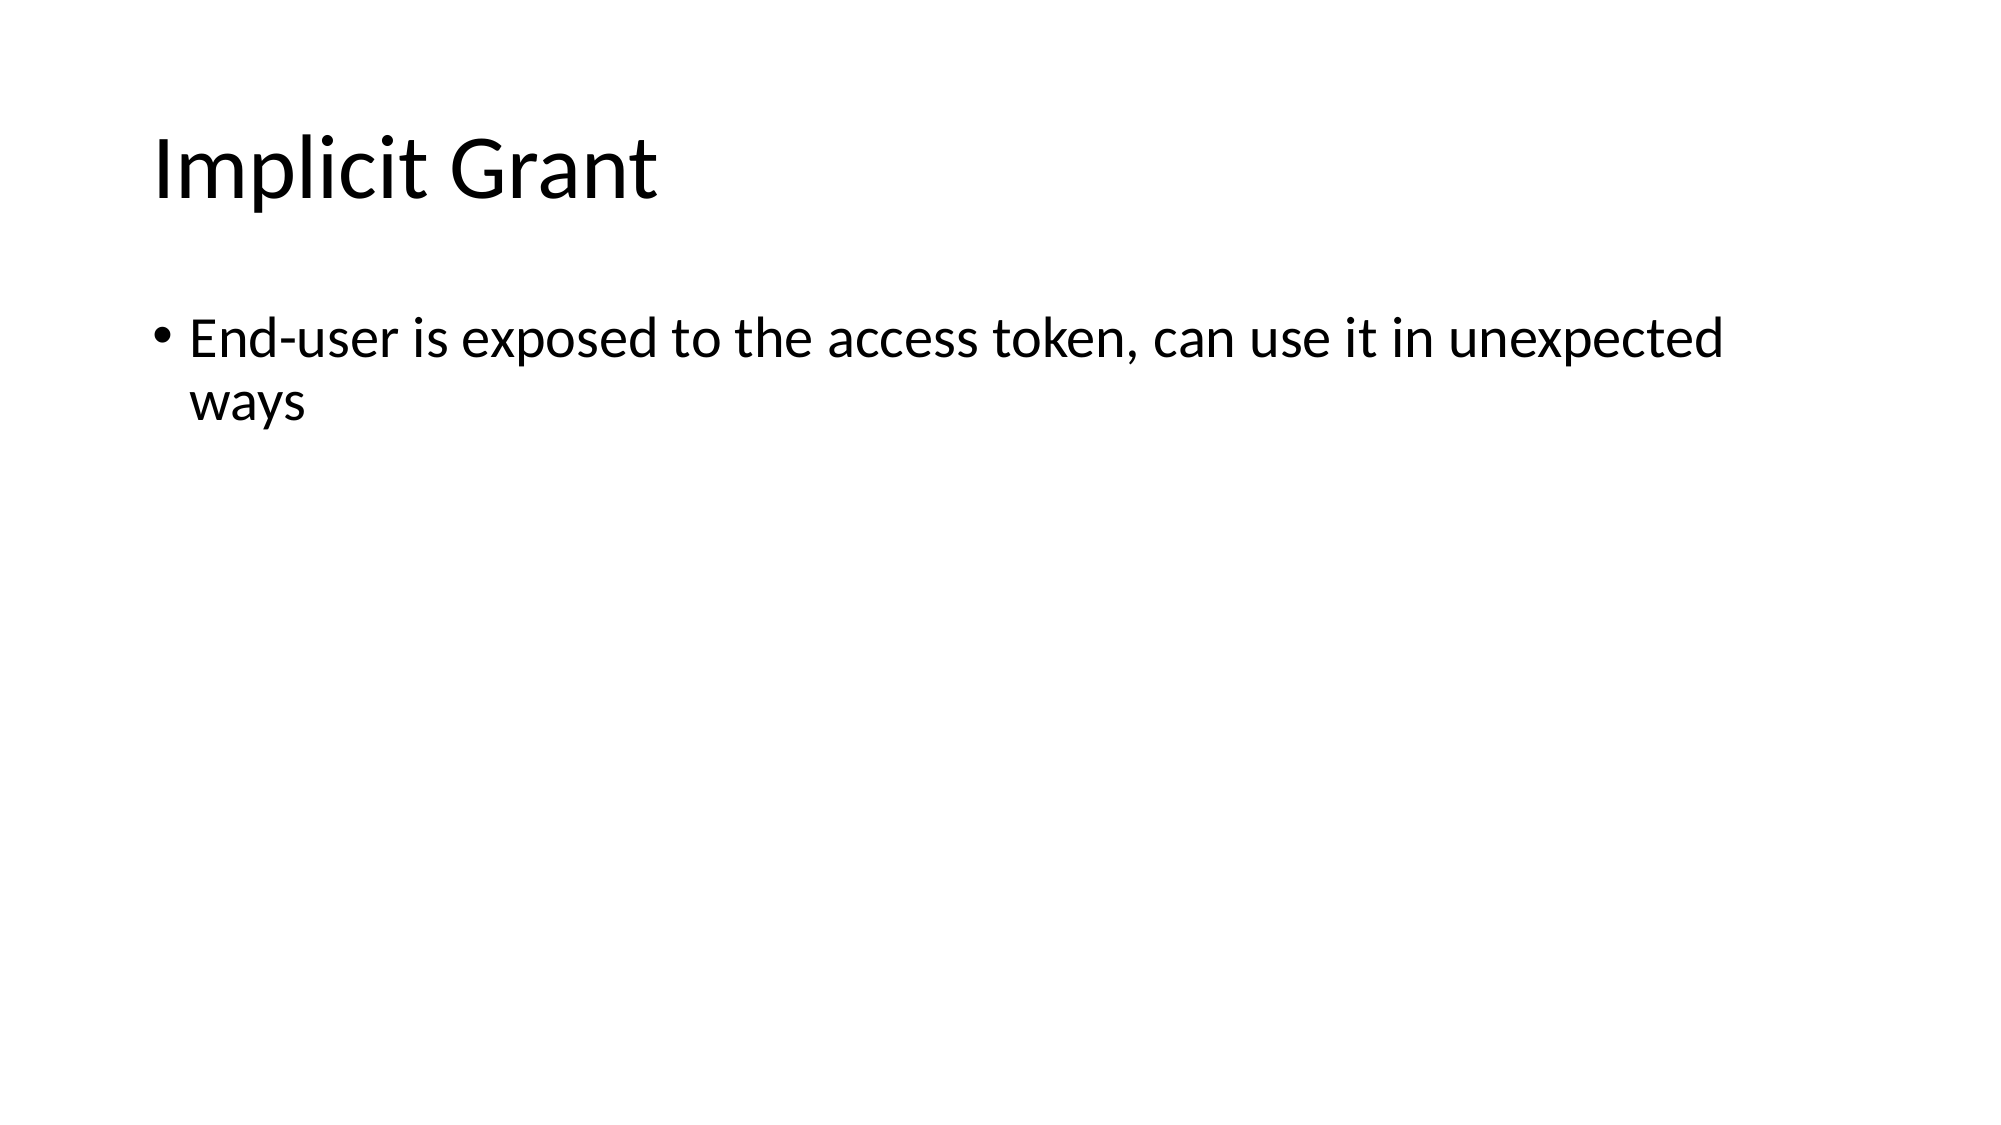

# Implicit Grant
End-user is exposed to the access token, can use it in unexpected ways